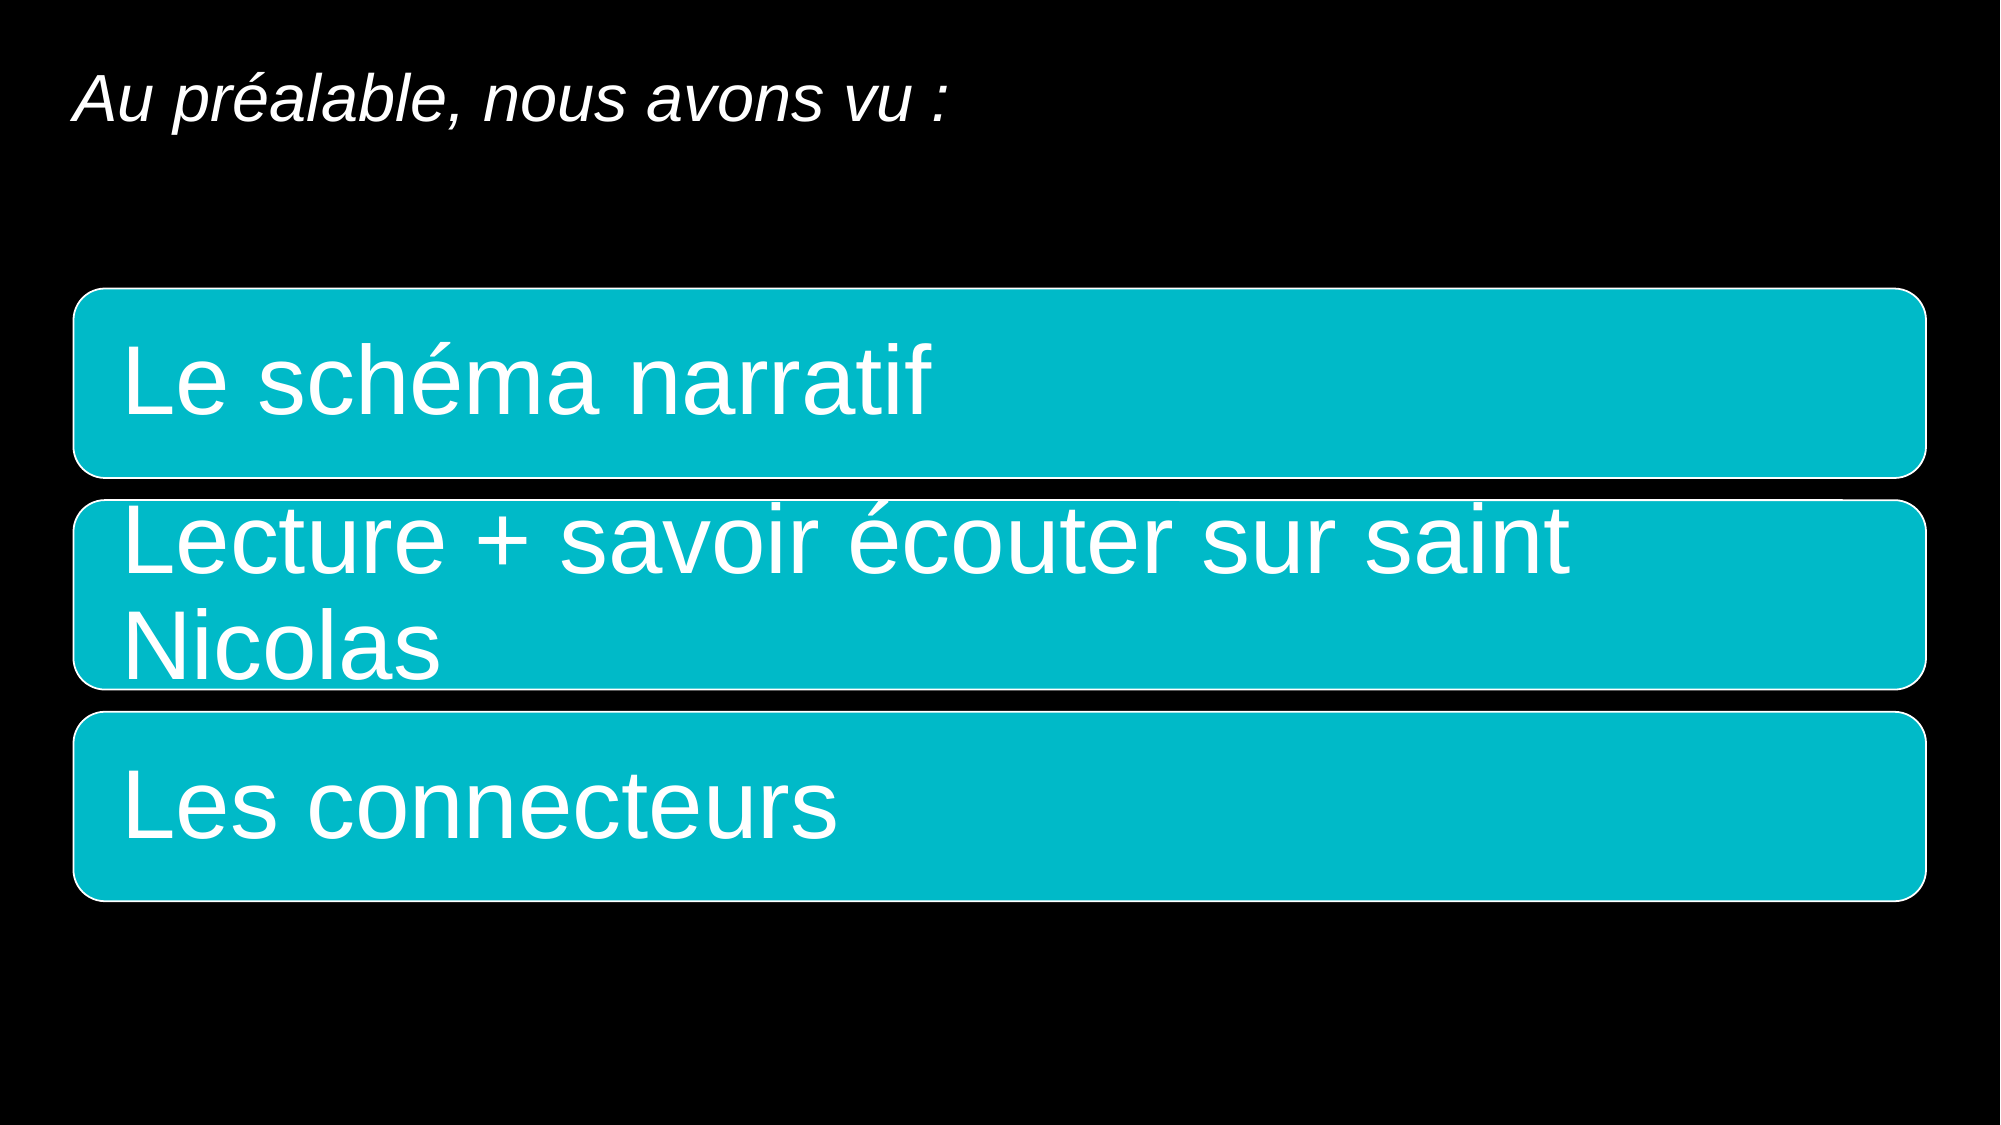

# Au préalable, nous avons vu :
Le schéma narratif
Lecture + savoir écouter sur saint Nicolas
Les connecteurs